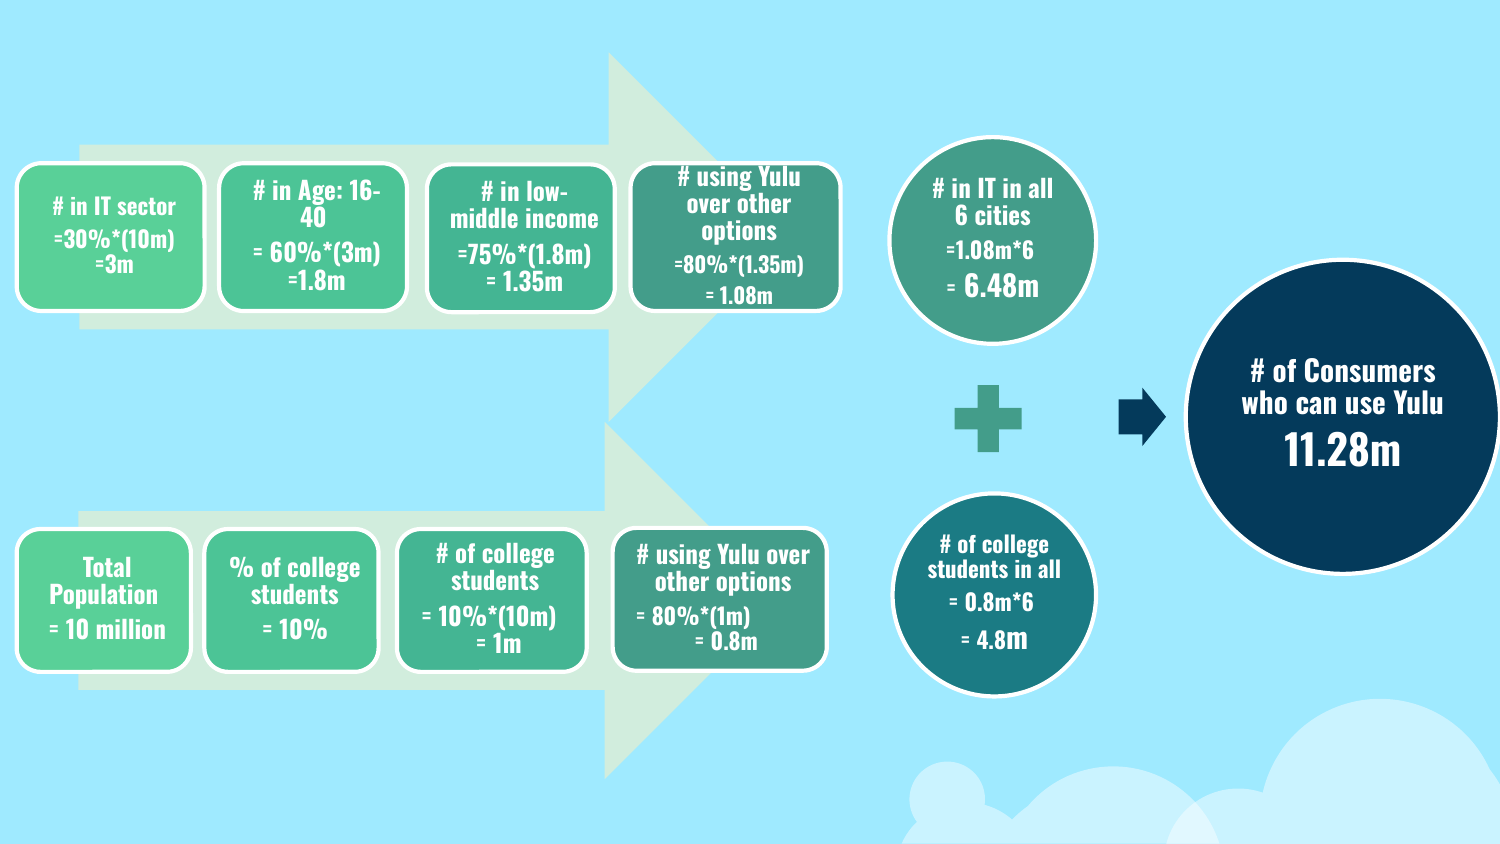

# in IT sector
=30%*(10m) =3m
# in Age: 16-40
= 60%*(3m) =1.8m
# in low-middle income
=75%*(1.8m) = 1.35m
# using Yulu over other options
=80%*(1.35m)
= 1.08m
# in IT in all 6 cities
=1.08m*6
= 6.48m

# of college students in all
= 0.8m*6
= 4.8m

# of Consumers who can use Yulu
11.28m
Total Population
= 10 million
% of college students
= 10%
# of college students
= 10%*(10m)    = 1m
# using Yulu over other options
= 80%*(1m)            = 0.8m